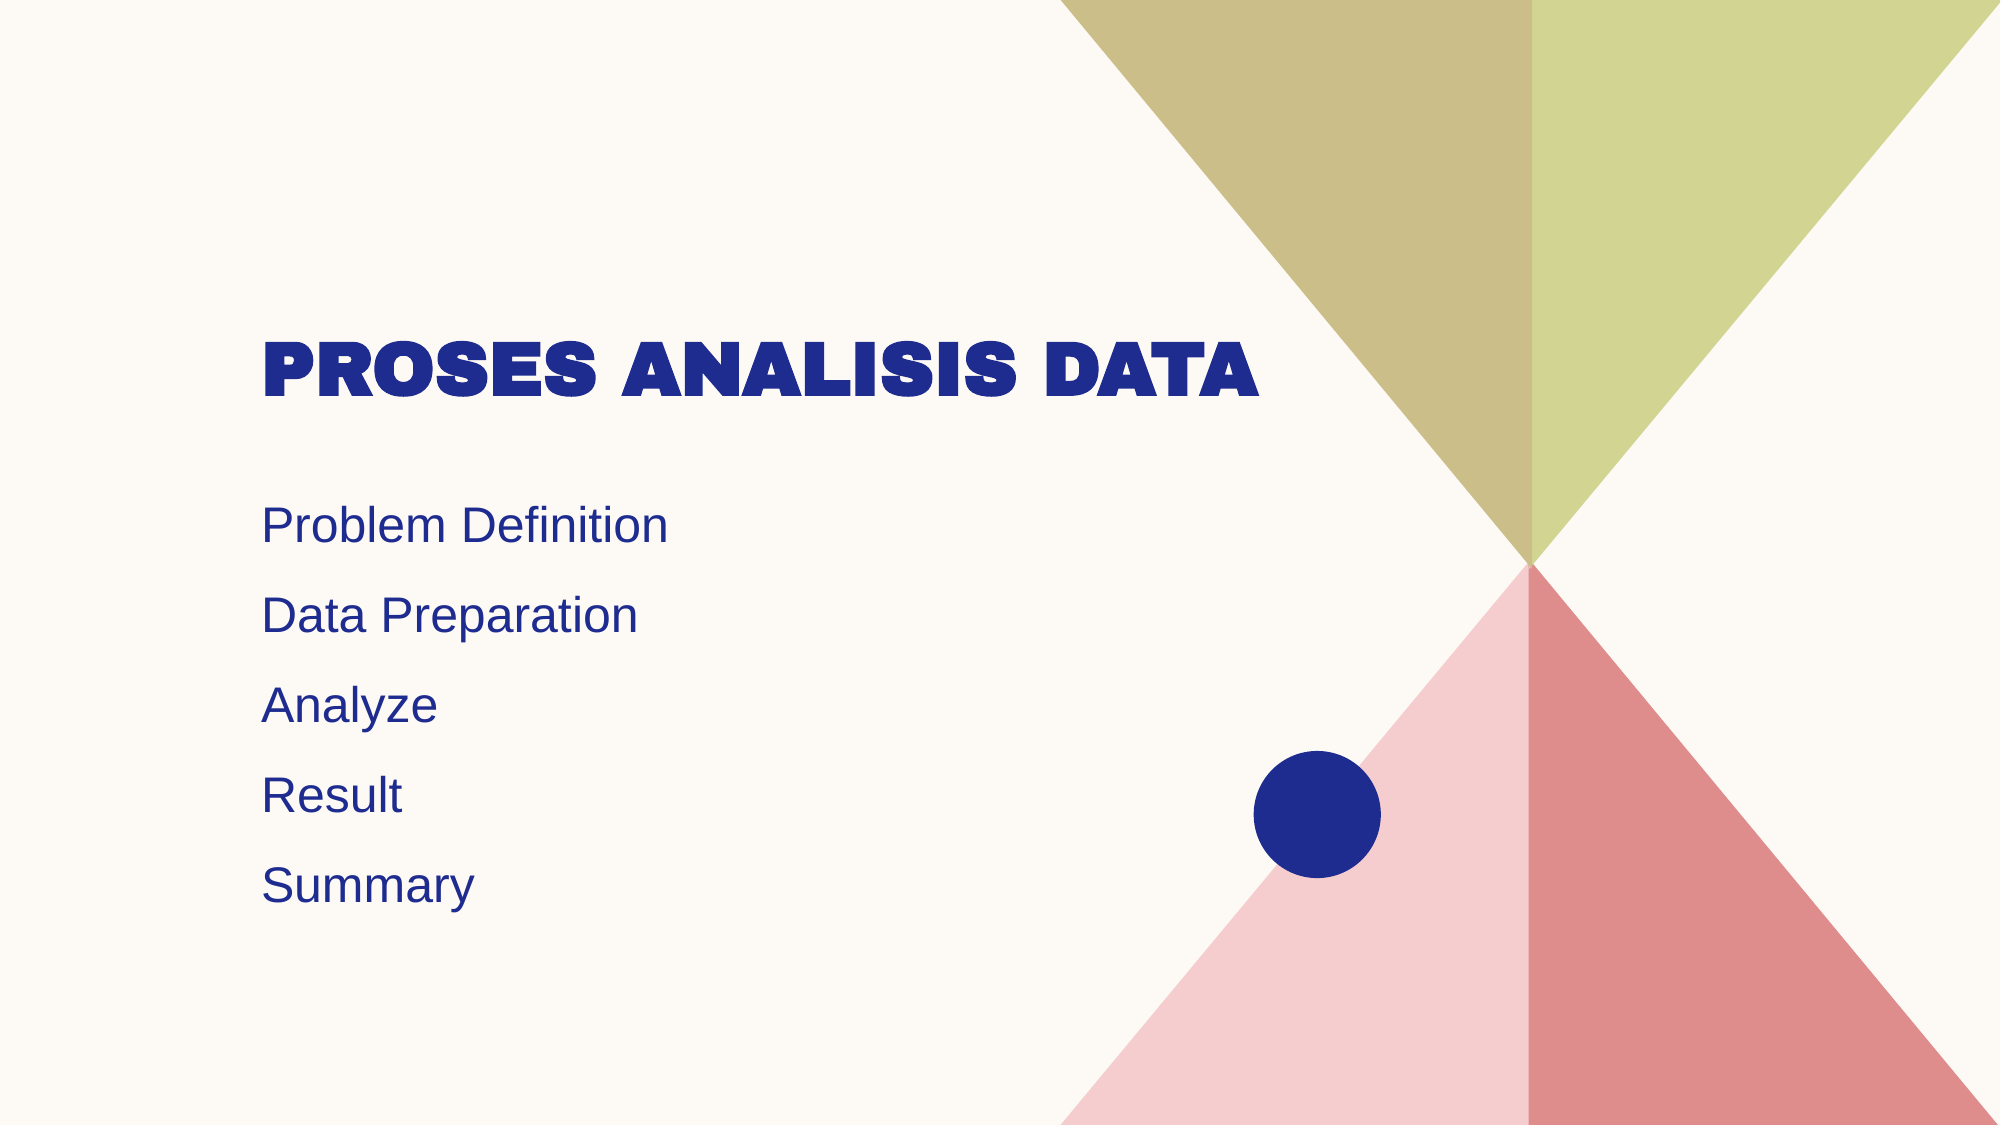

# Proses analisis data
Problem Definition
Data Preparation
​Analyze
Result
Summary​